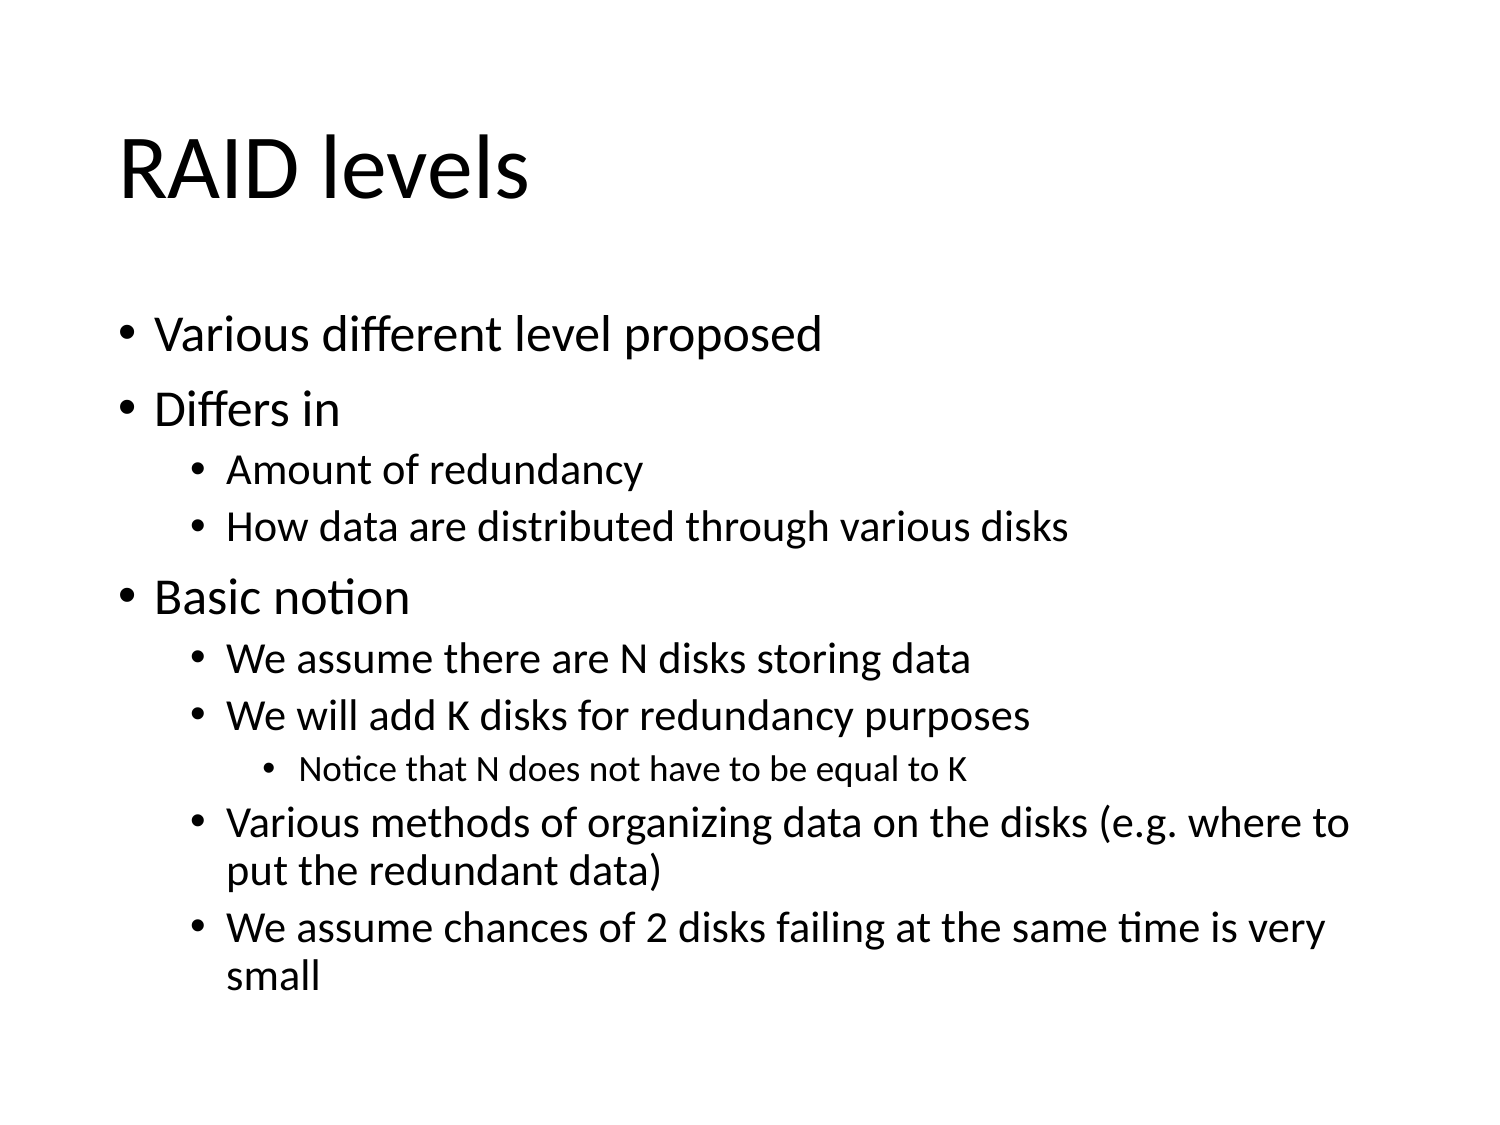

# RAID levels
Various different level proposed
Differs in
Amount of redundancy
How data are distributed through various disks
Basic notion
We assume there are N disks storing data
We will add K disks for redundancy purposes
Notice that N does not have to be equal to K
Various methods of organizing data on the disks (e.g. where to put the redundant data)
We assume chances of 2 disks failing at the same time is very small